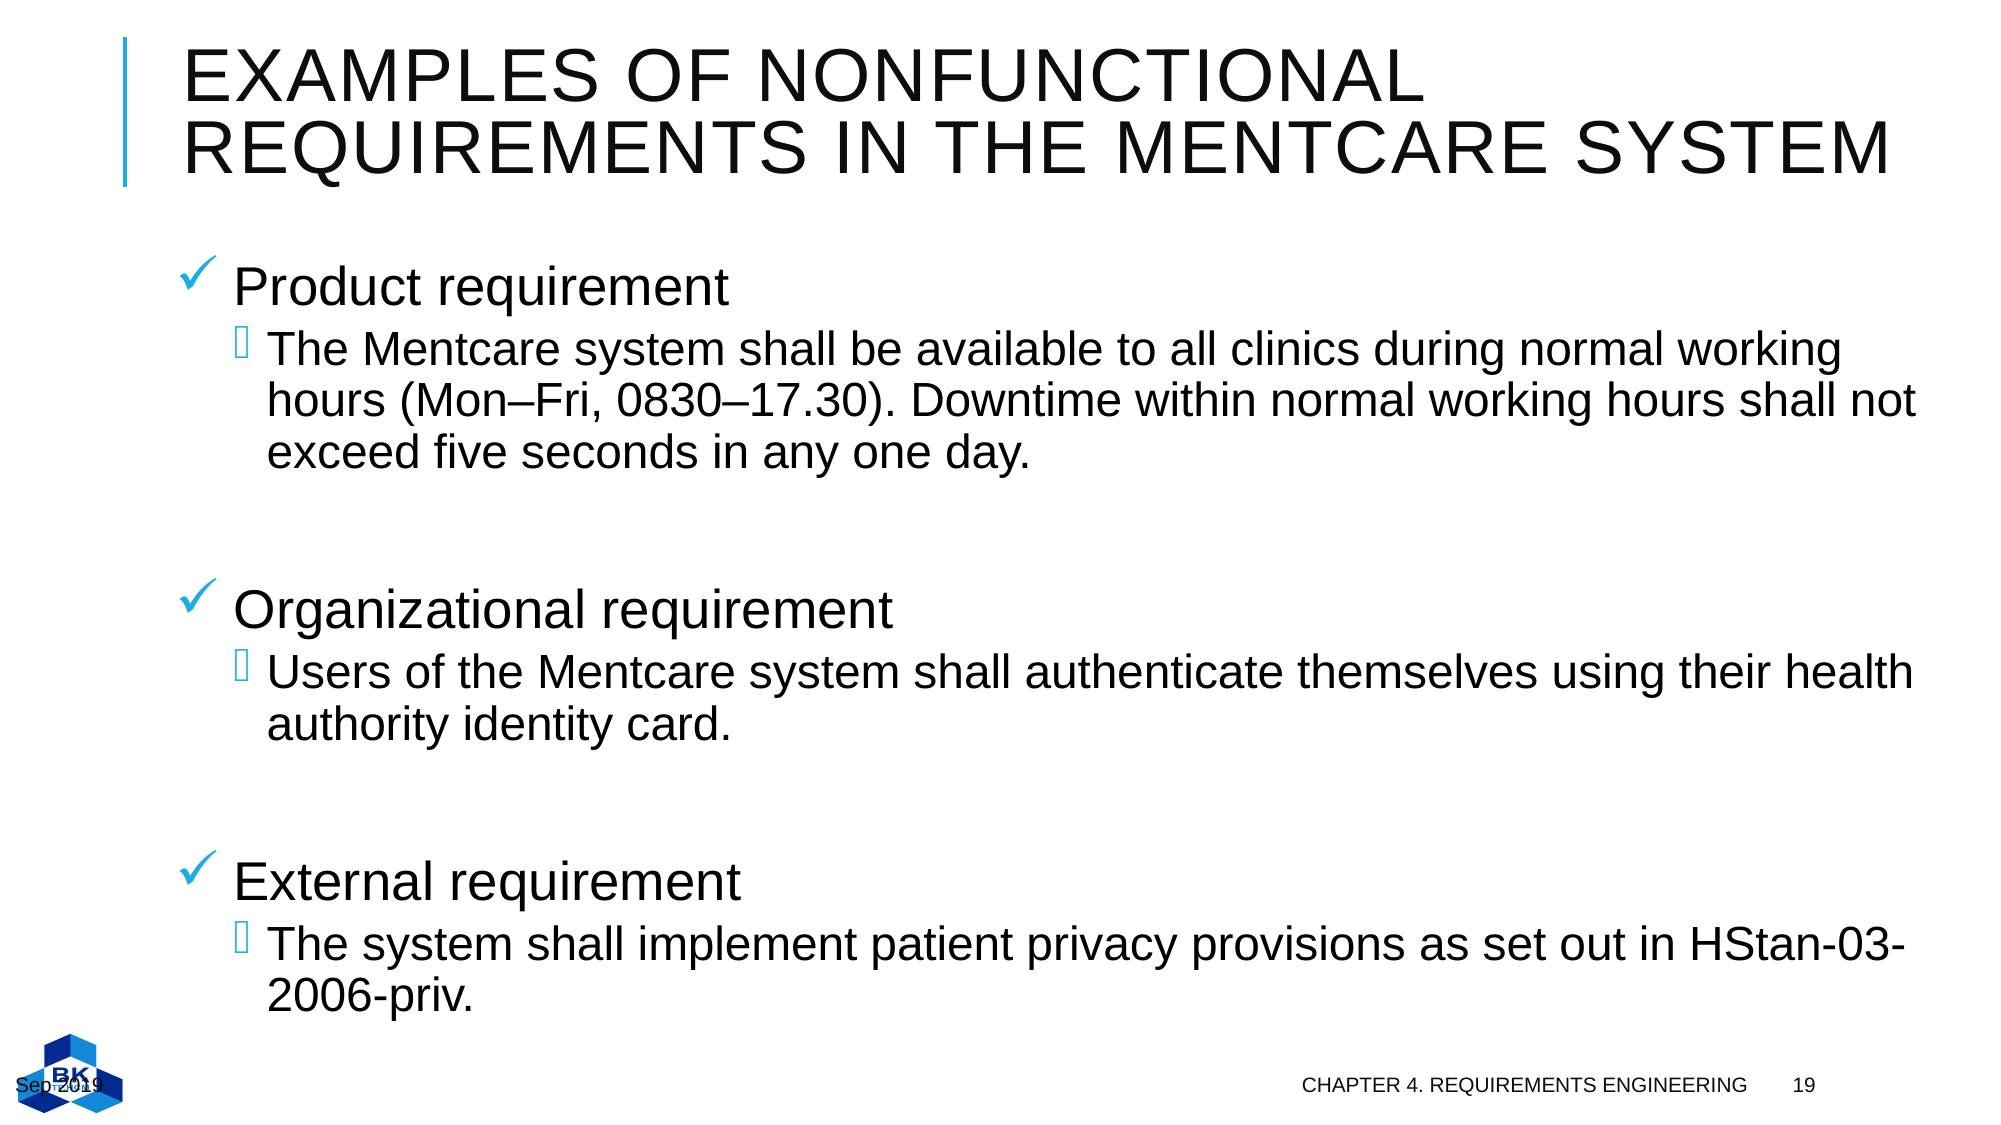

# Examples of nonfunctional requirements in the Mentcare system
Product requirement
The Mentcare system shall be available to all clinics during normal working hours (Mon–Fri, 0830–17.30). Downtime within normal working hours shall not exceed five seconds in any one day.

Organizational requirement
Users of the Mentcare system shall authenticate themselves using their health authority identity card.

External requirement
The system shall implement patient privacy provisions as set out in HStan-03-2006-priv.
Sep 2019
Chapter 4. Requirements engineering
19